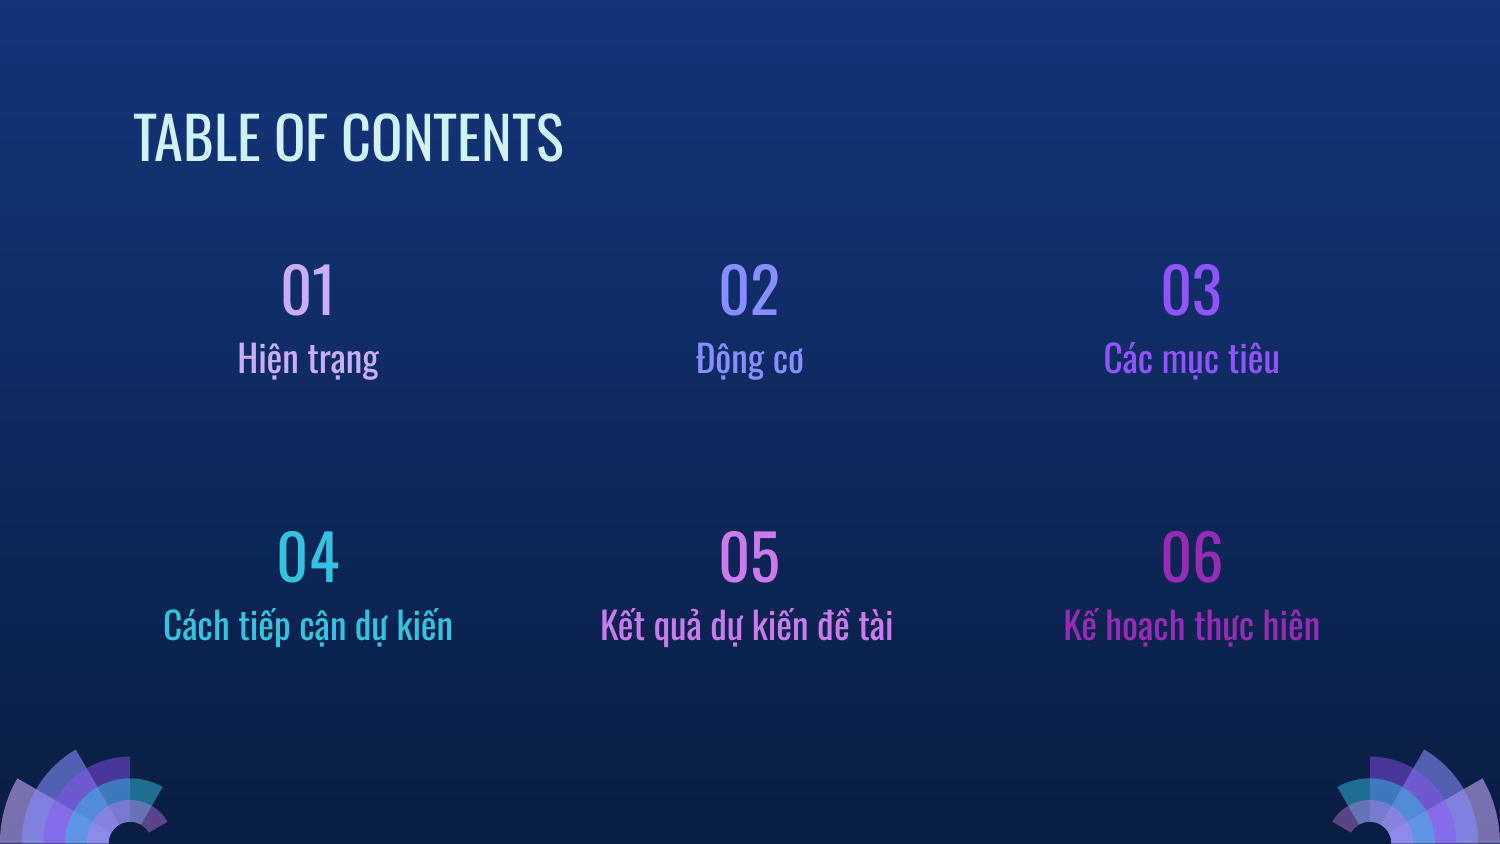

# TABLE OF CONTENTS
01
02
03
Hiện trạng
Động cơ
Các mục tiêu

04
05
06
Kế hoạch thực hiên
Cách tiếp cận dự kiến
Kết quả dự kiến đề tài